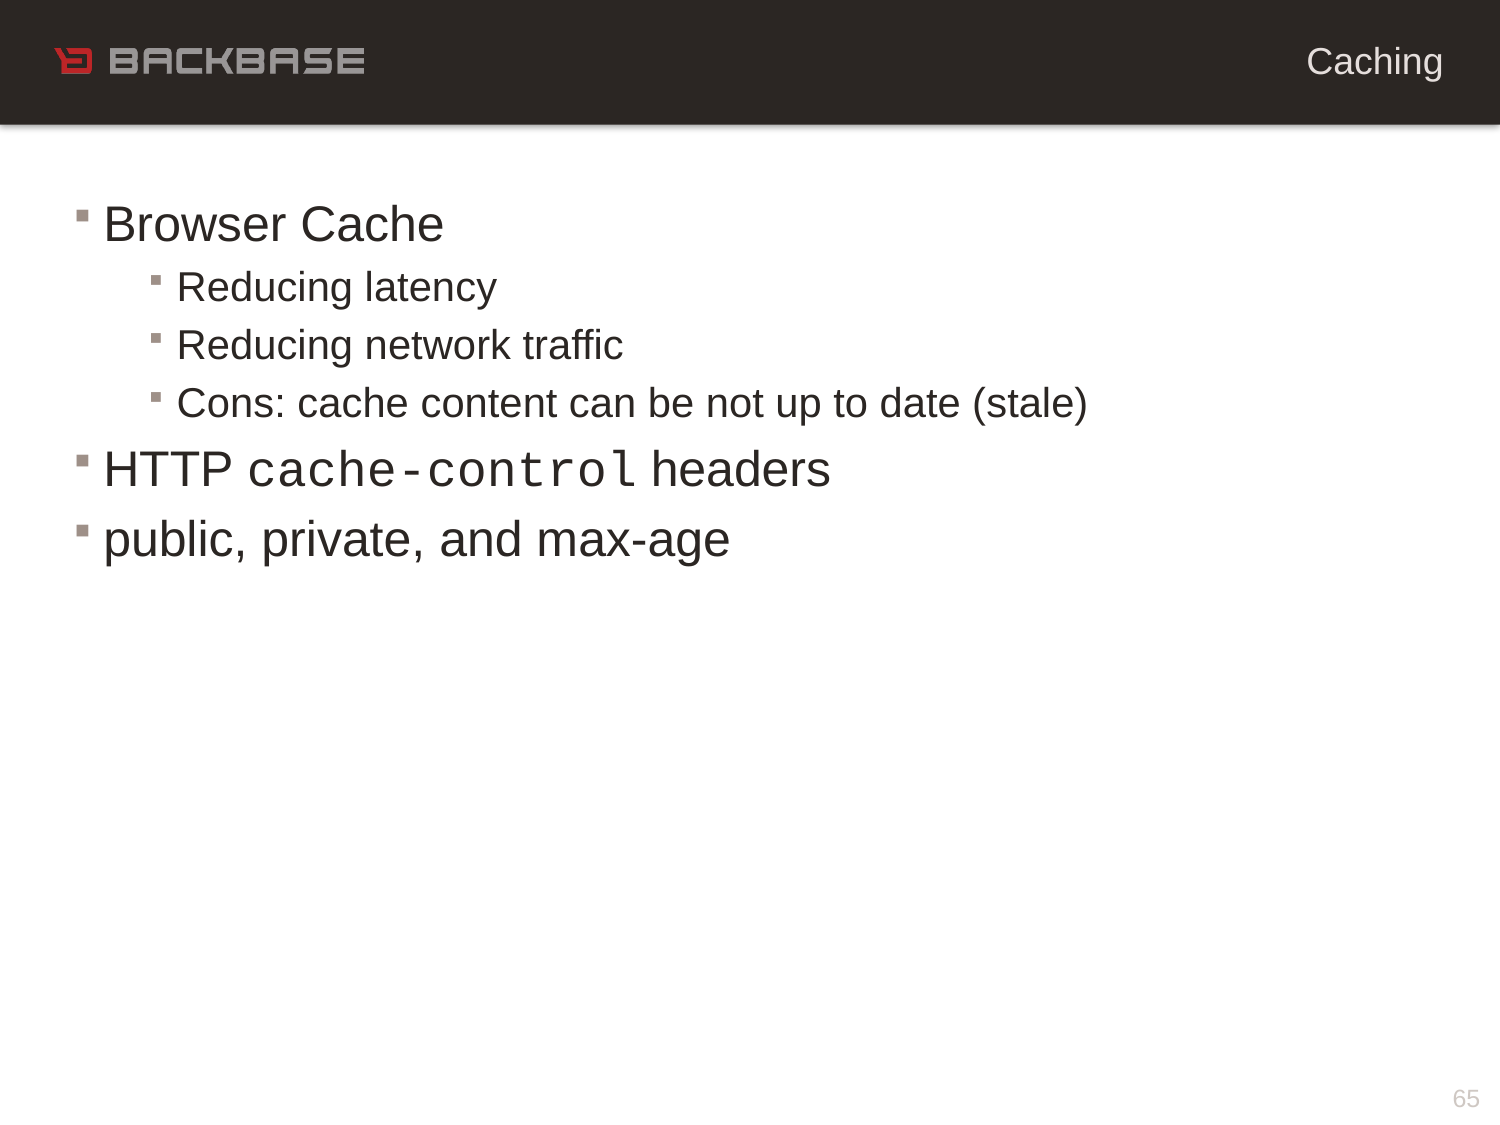

Caching
Browser Cache
Reducing latency
Reducing network traffic
Cons: cache content can be not up to date (stale)
HTTP cache-control headers
public, private, and max-age

65